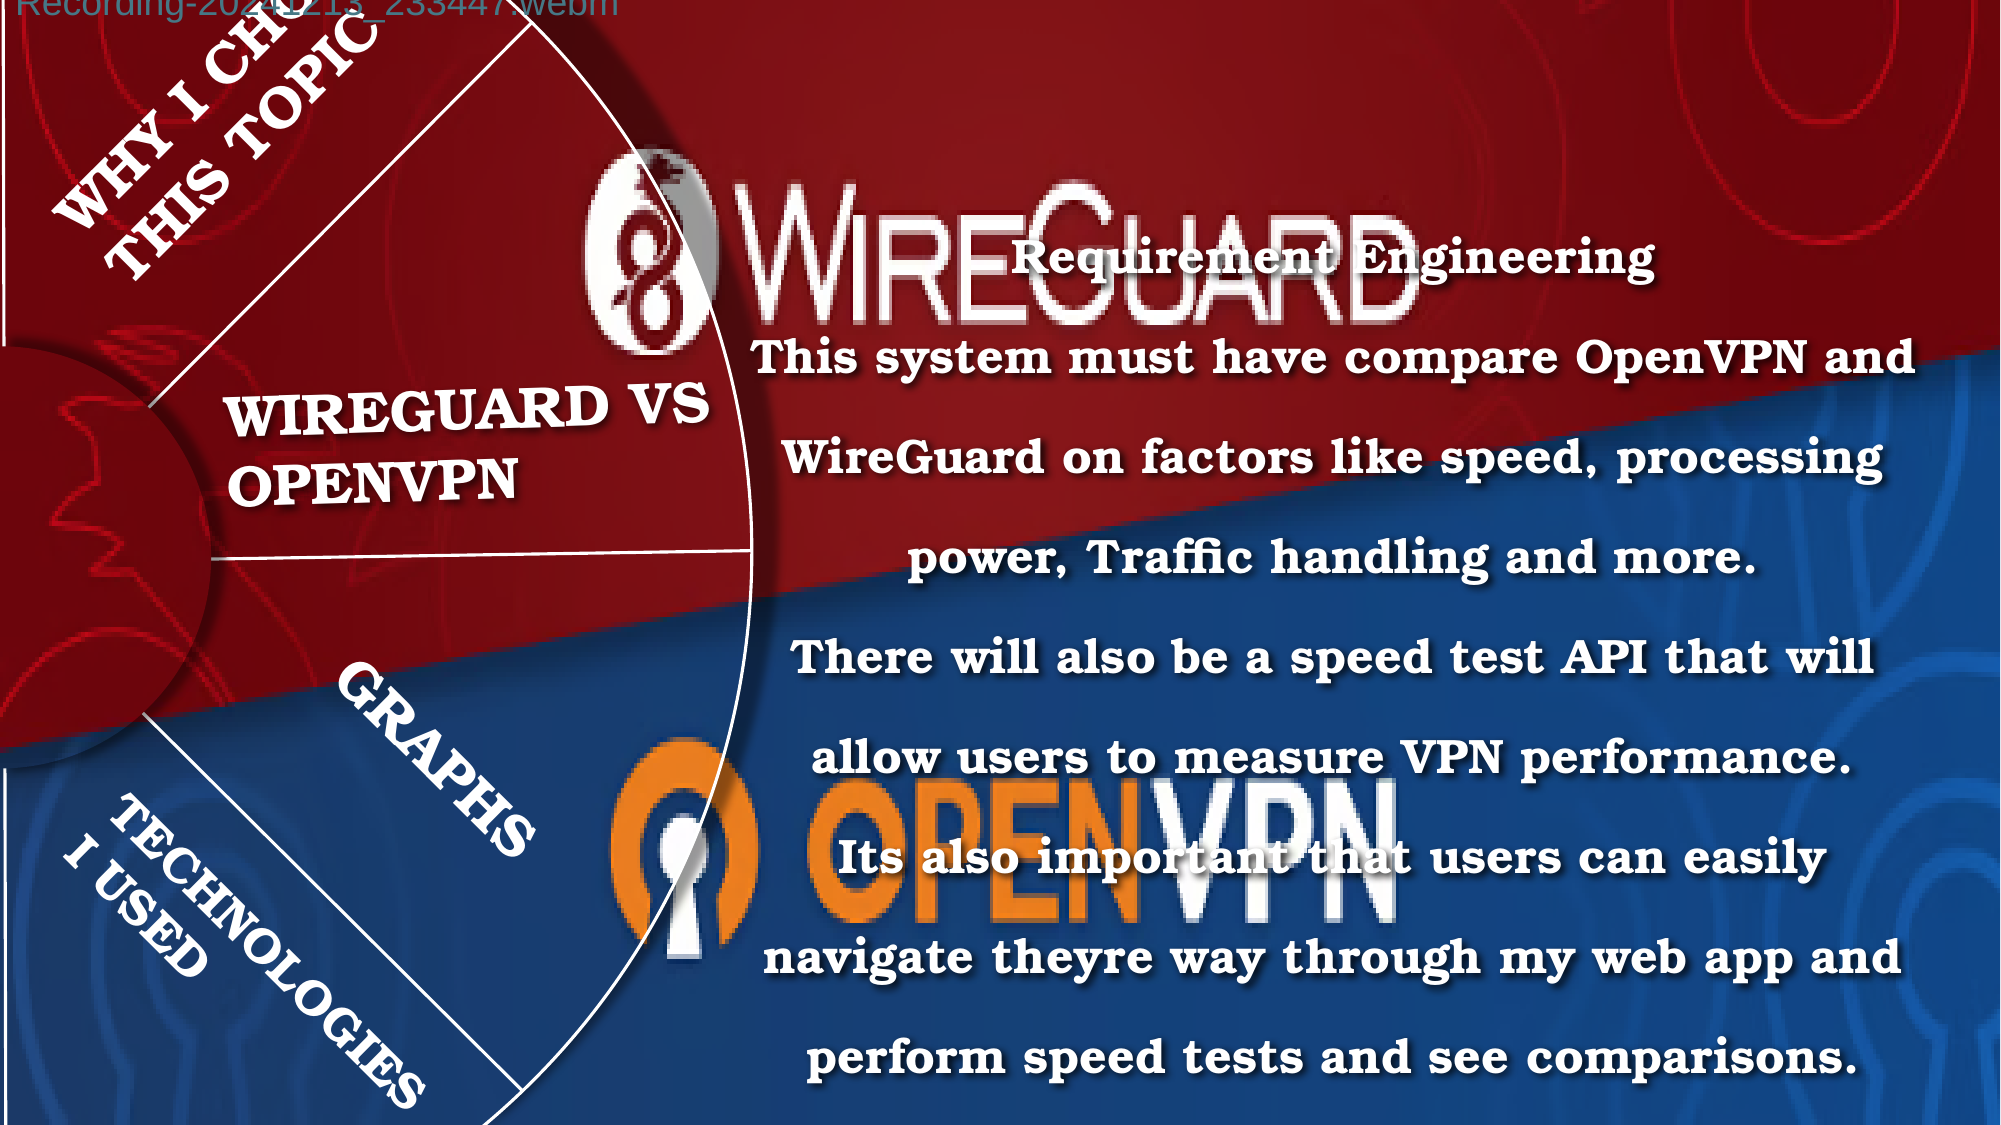

Recording-20241213_233447.webm

CONCLUSION
TECHNOLOGIES
I USED
INTRODUCTION
GRAPHS
ABOUT ME &
MY PROJECT
WIREGUARD VS
OPENVPN
WHY I CHOSE
THIS TOPIC

Requirement Engineering
This system must have compare OpenVPN and WireGuard on factors like speed, processing power, Traffic handling and more.
There will also be a speed test API that will allow users to measure VPN performance.
Its also important that users can easily navigate theyre way through my web app and perform speed tests and see comparisons.